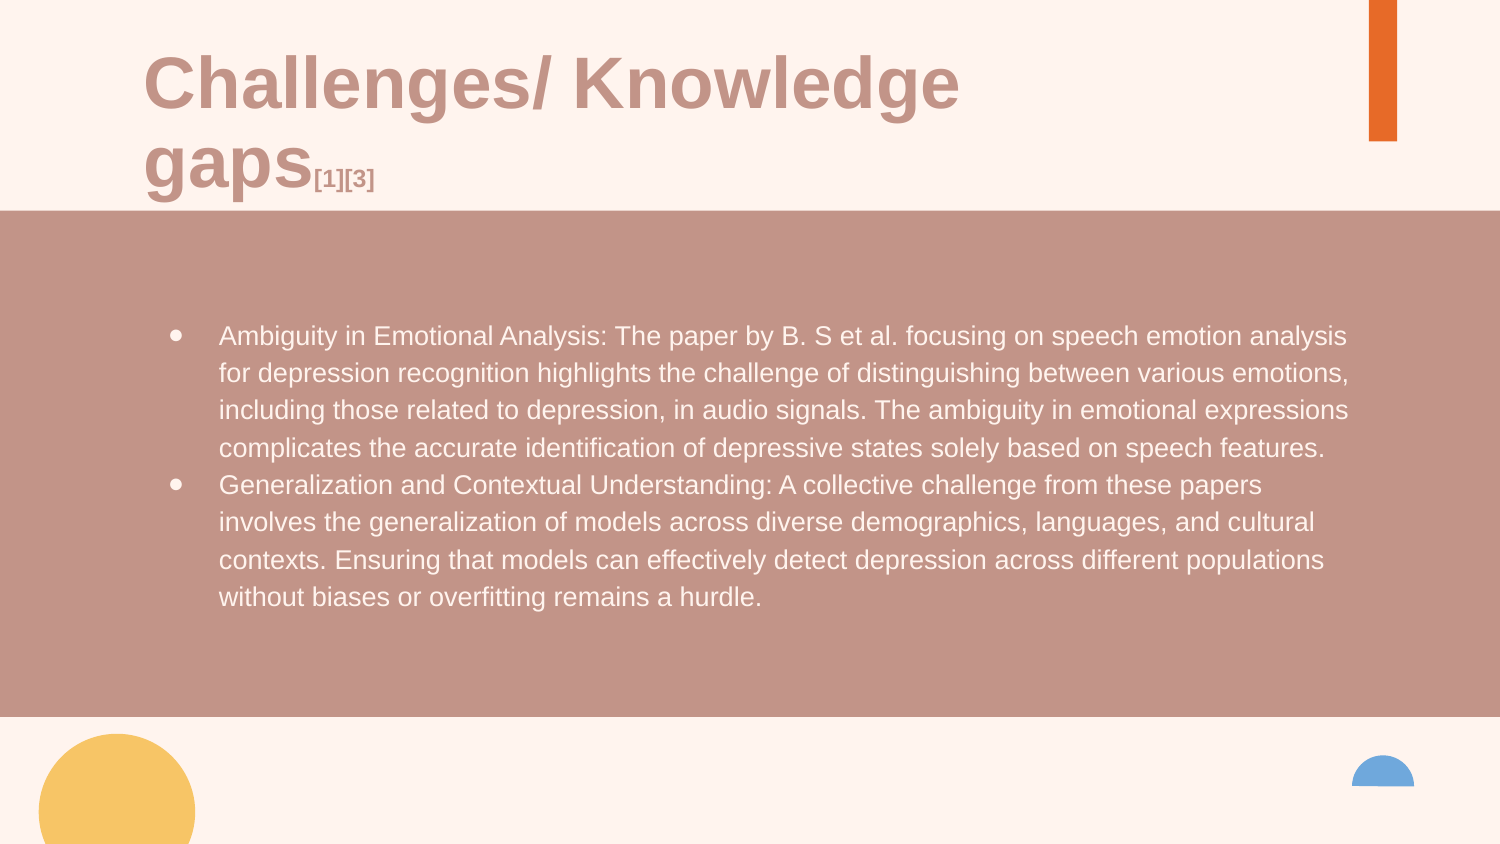

# Challenges/ Knowledge gaps[1][3]
Ambiguity in Emotional Analysis: The paper by B. S et al. focusing on speech emotion analysis for depression recognition highlights the challenge of distinguishing between various emotions, including those related to depression, in audio signals. The ambiguity in emotional expressions complicates the accurate identification of depressive states solely based on speech features.
Generalization and Contextual Understanding: A collective challenge from these papers involves the generalization of models across diverse demographics, languages, and cultural contexts. Ensuring that models can effectively detect depression across different populations without biases or overfitting remains a hurdle.